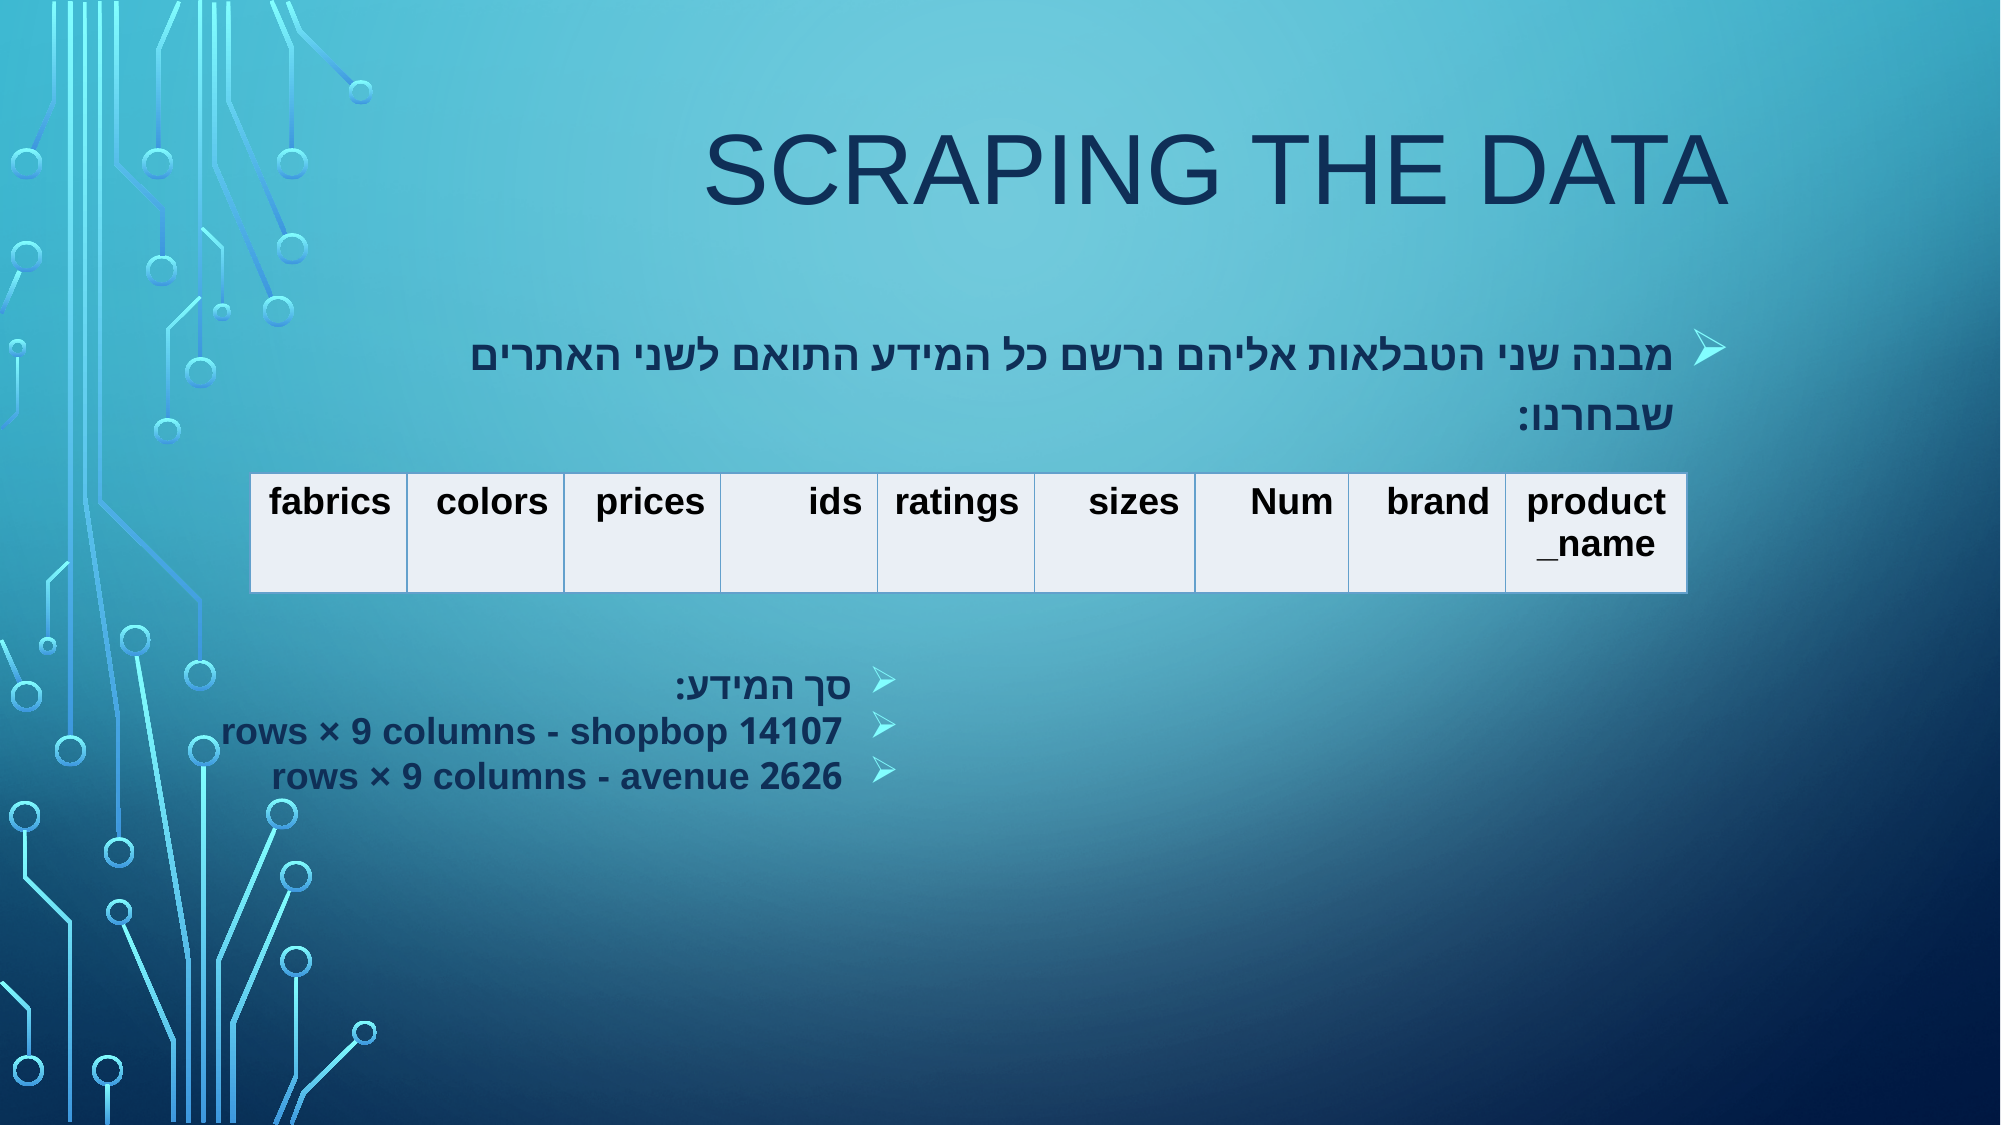

# Scraping the data
מבנה שני הטבלאות אליהם נרשם כל המידע התואם לשני האתרים שבחרנו:
| fabrics | colors | prices | ids | ratings | sizes | Num | brand | product\_name |
| --- | --- | --- | --- | --- | --- | --- | --- | --- |
סך המידע:
 14107 rows × 9 columns - shopbop
 2626 rows × 9 columns - avenue